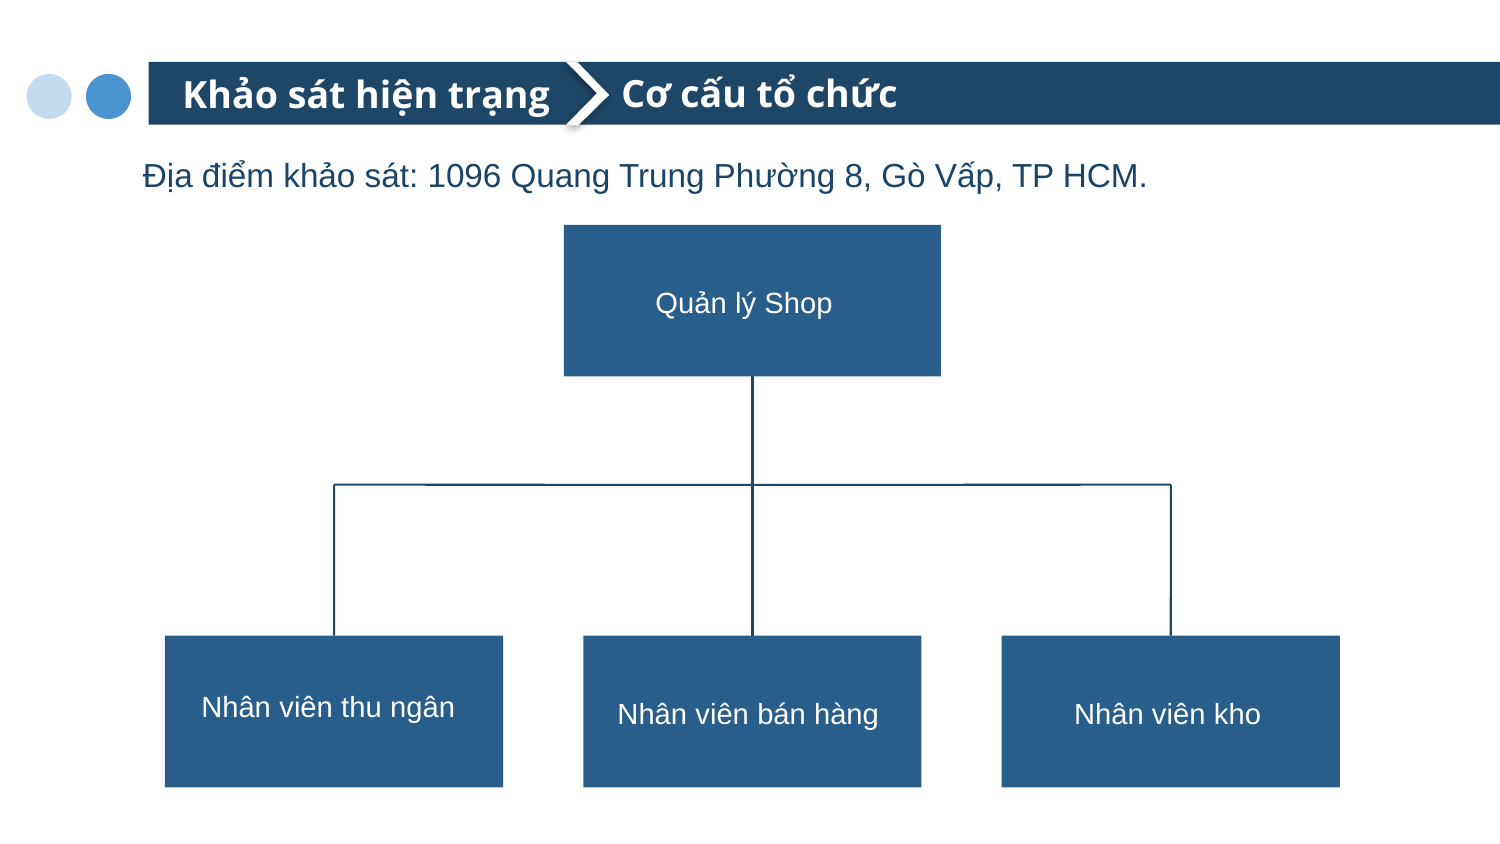

Cơ cấu tổ chức

Khảo sát hiện trạng
Địa điểm khảo sát: 1096 Quang Trung Phường 8, Gò Vấp, TP HCM.

Quản lý Shop

Nhân viên thu ngân
Nhân viên bán hàng

Nhân viên kho